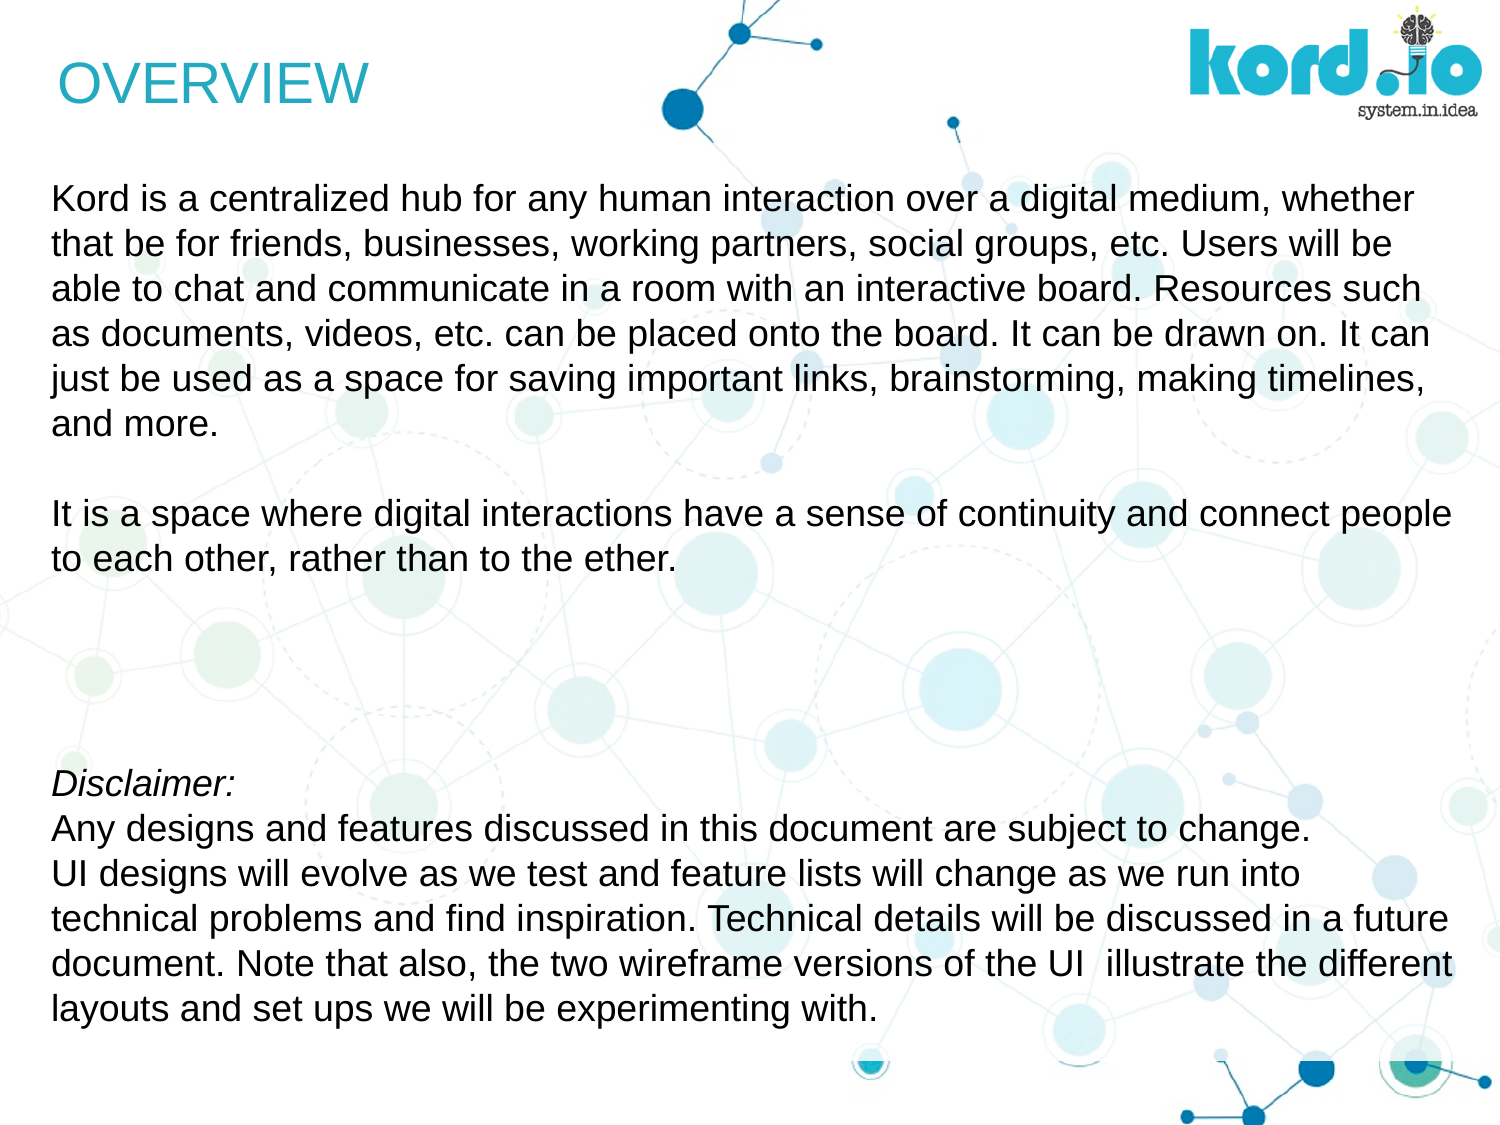

OVERVIEW
Kord is a centralized hub for any human interaction over a digital medium, whether that be for friends, businesses, working partners, social groups, etc. Users will be able to chat and communicate in a room with an interactive board. Resources such as documents, videos, etc. can be placed onto the board. It can be drawn on. It can just be used as a space for saving important links, brainstorming, making timelines, and more.

It is a space where digital interactions have a sense of continuity and connect people to each other, rather than to the ether.

Disclaimer:
Any designs and features discussed in this document are subject to change.
UI designs will evolve as we test and feature lists will change as we run into technical problems and find inspiration. Technical details will be discussed in a future document. Note that also, the two wireframe versions of the UI  illustrate the different layouts and set ups we will be experimenting with.